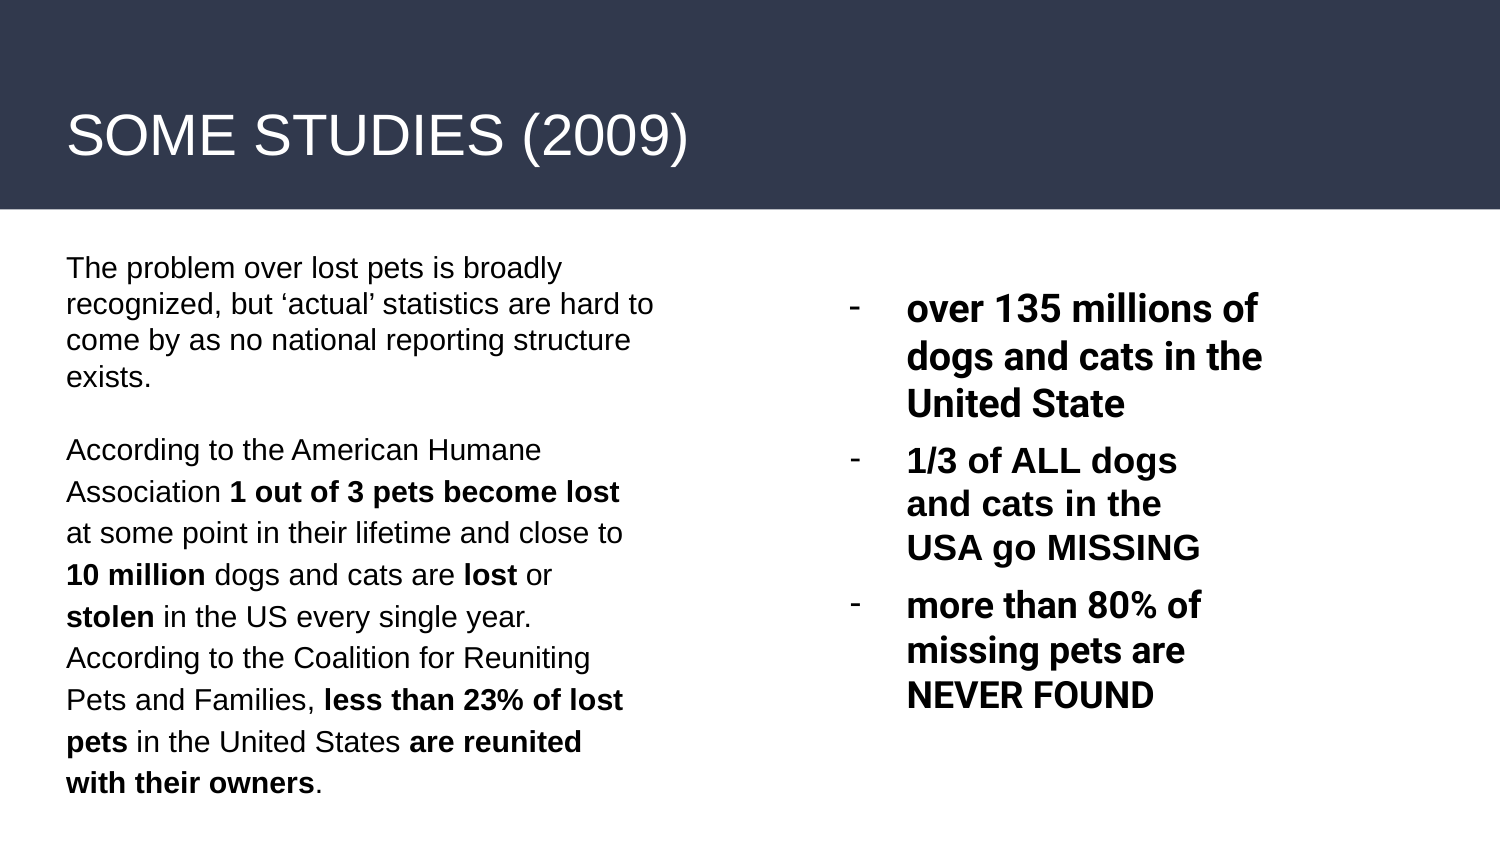

# SOME STUDIES (2009)
The problem over lost pets is broadly recognized, but ‘actual’ statistics are hard to come by as no national reporting structure exists.
over 135 millions of dogs and cats in the United State
According to the American Humane Association 1 out of 3 pets become lost at some point in their lifetime and close to 10 million dogs and cats are lost or stolen in the US every single year. According to the Coalition for Reuniting Pets and Families, less than 23% of lost pets in the United States are reunited with their owners.
1/3 of ALL dogs and cats in the USA go MISSING
more than 80% of missing pets are NEVER FOUND